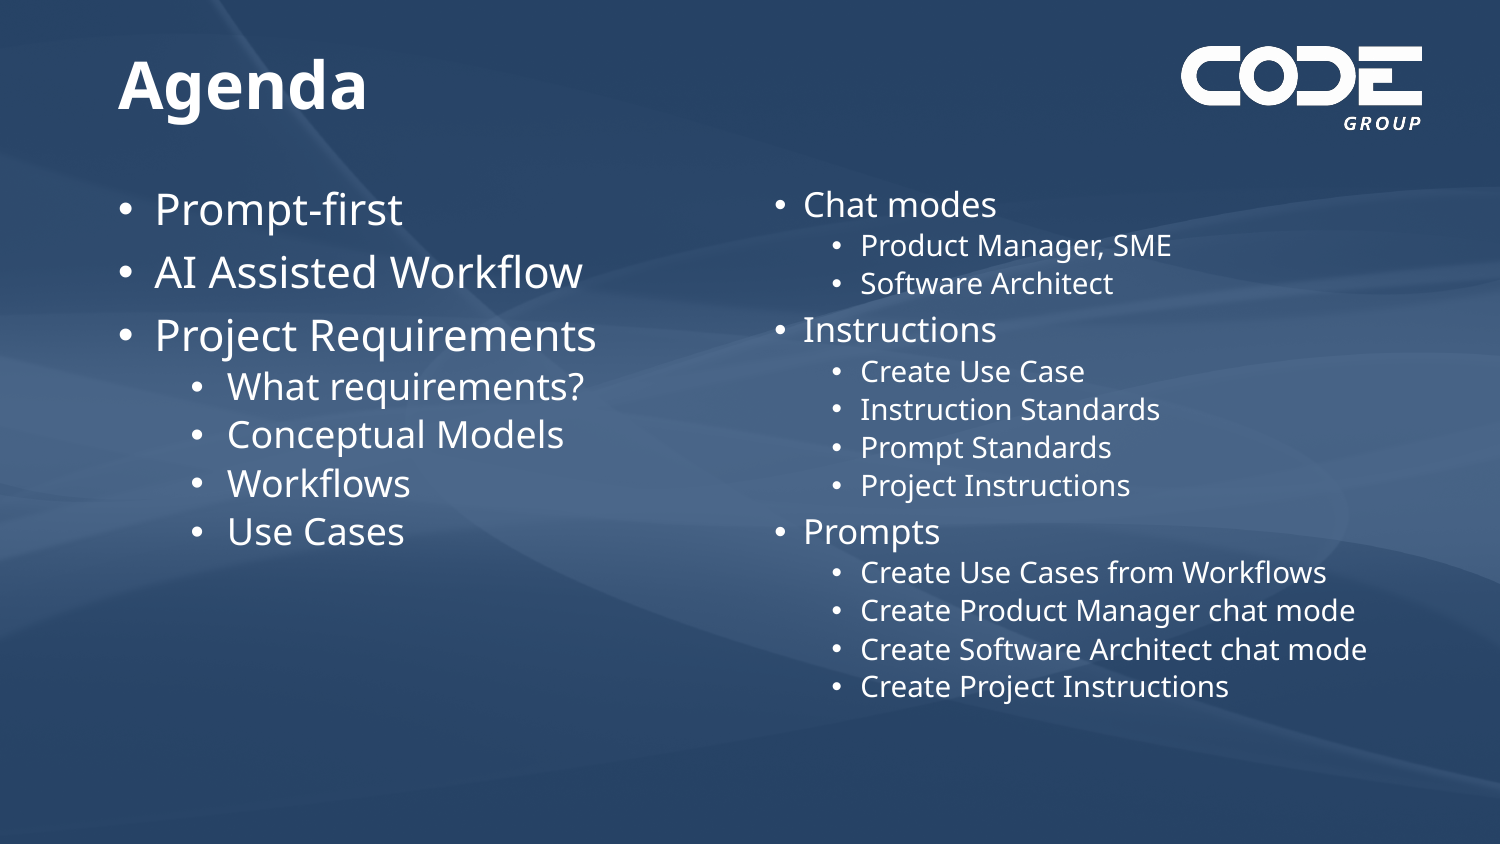

# Agenda
Prompt-first
AI Assisted Workflow
Project Requirements
What requirements?
Conceptual Models
Workflows
Use Cases

Chat modes
Product Manager, SME
Software Architect
Instructions
Create Use Case
Instruction Standards
Prompt Standards
Project Instructions
Prompts
Create Use Cases from Workflows
Create Product Manager chat mode
Create Software Architect chat mode
Create Project Instructions